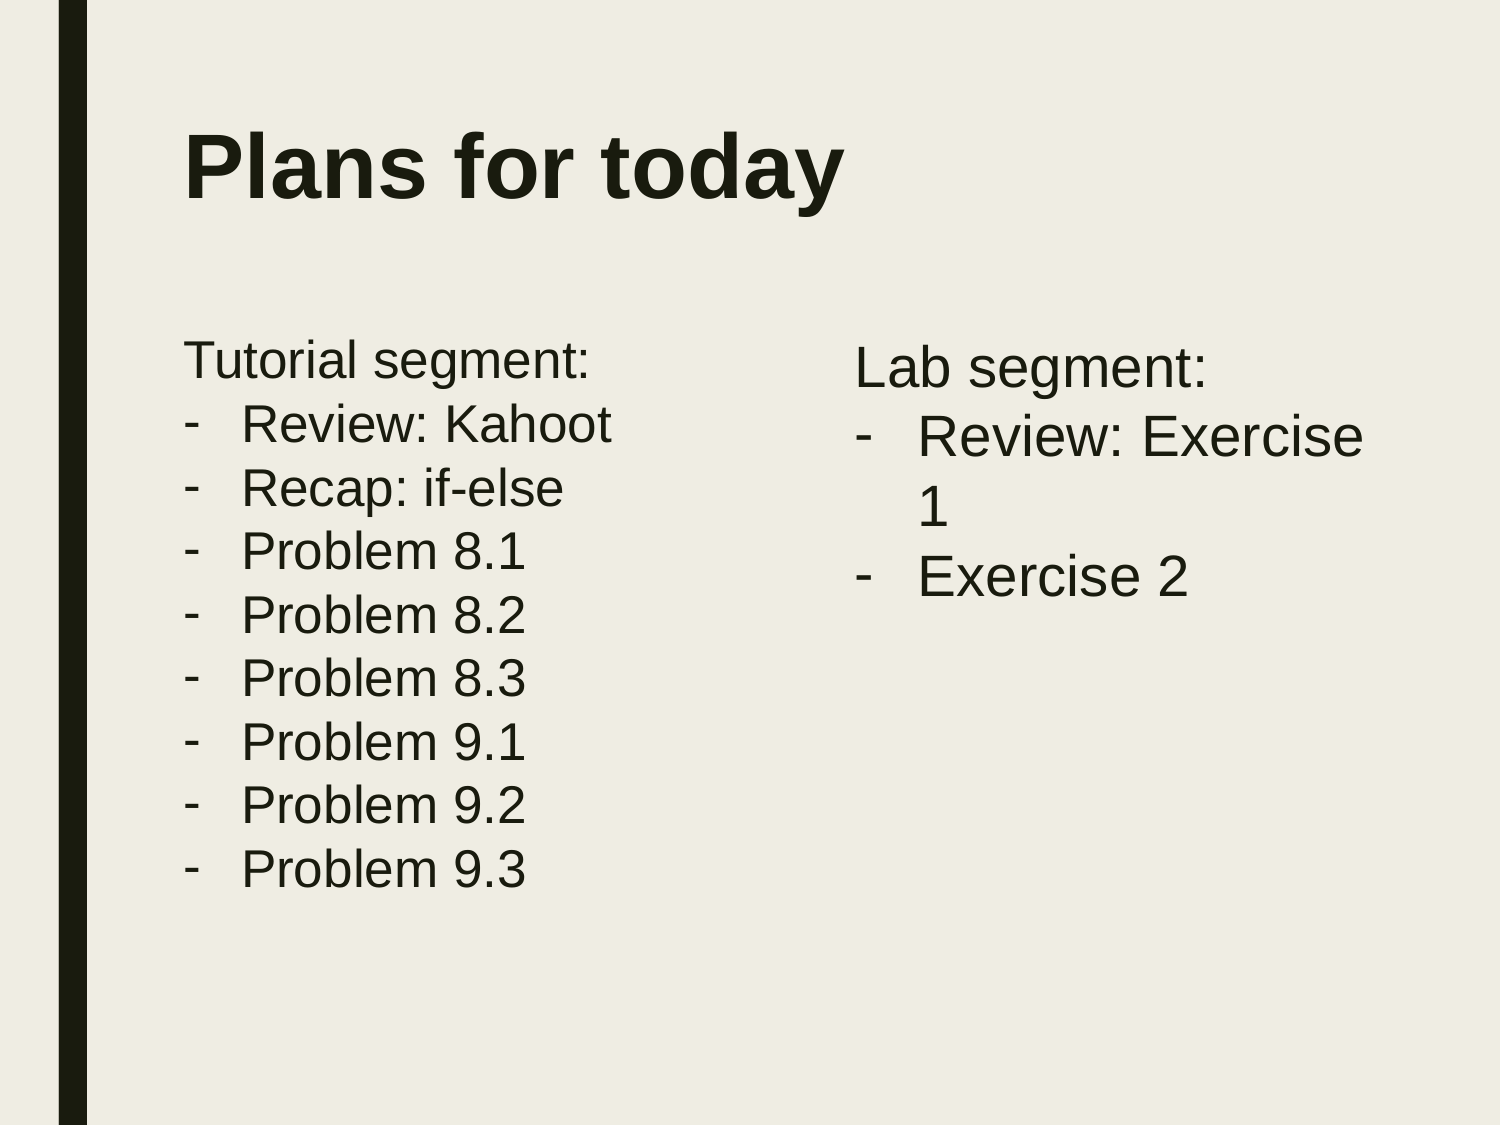

# Plans for today
Tutorial segment:
Review: Kahoot
Recap: if-else
Problem 8.1
Problem 8.2
Problem 8.3
Problem 9.1
Problem 9.2
Problem 9.3
Lab segment:
Review: Exercise 1
Exercise 2